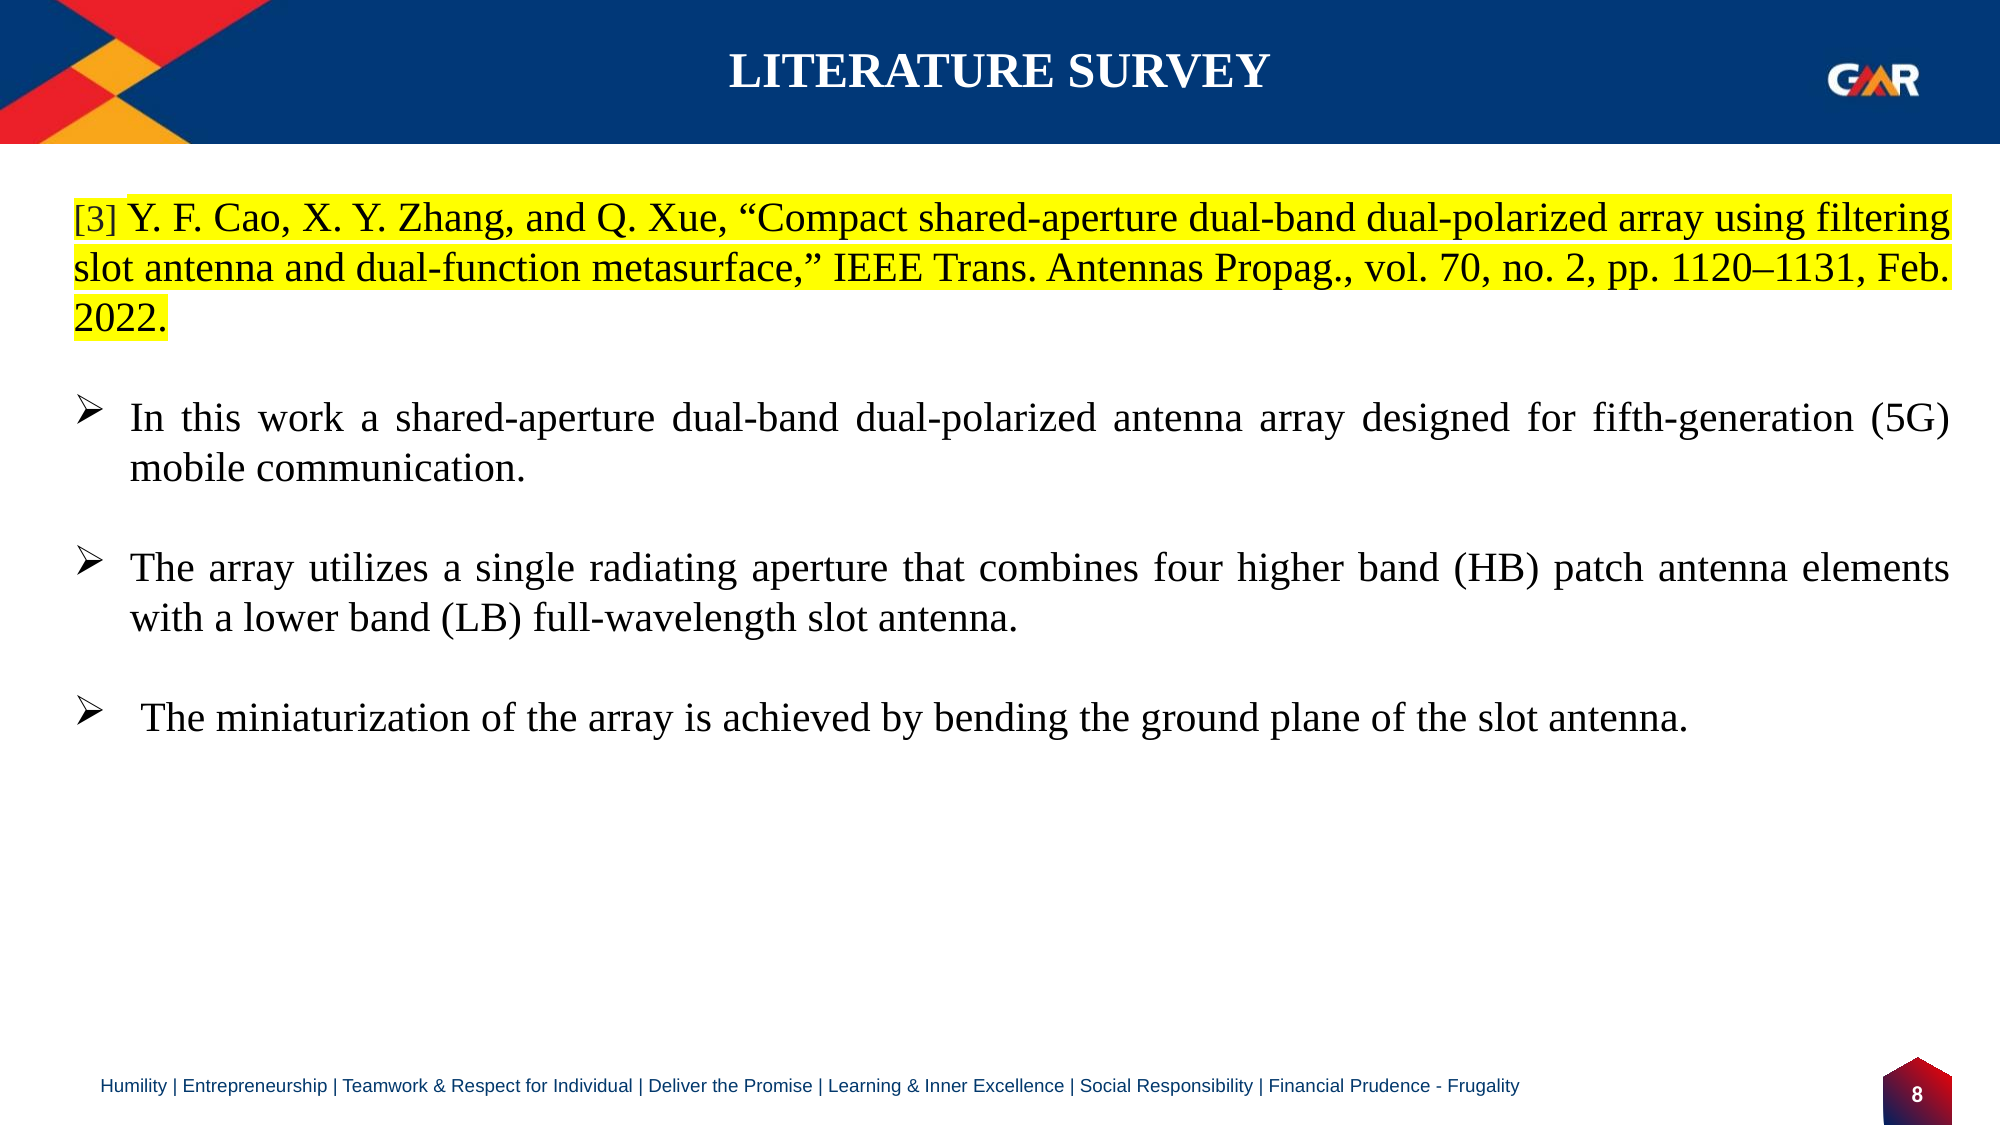

# LITERATURE SURVEY
[3] Y. F. Cao, X. Y. Zhang, and Q. Xue, “Compact shared-aperture dual-band dual-polarized array using filtering slot antenna and dual-function metasurface,” IEEE Trans. Antennas Propag., vol. 70, no. 2, pp. 1120–1131, Feb. 2022.

In this work a shared-aperture dual-band dual-polarized antenna array designed for fifth-generation (5G) mobile communication.

The array utilizes a single radiating aperture that combines four higher band (HB) patch antenna elements with a lower band (LB) full-wavelength slot antenna.

 The miniaturization of the array is achieved by bending the ground plane of the slot antenna.